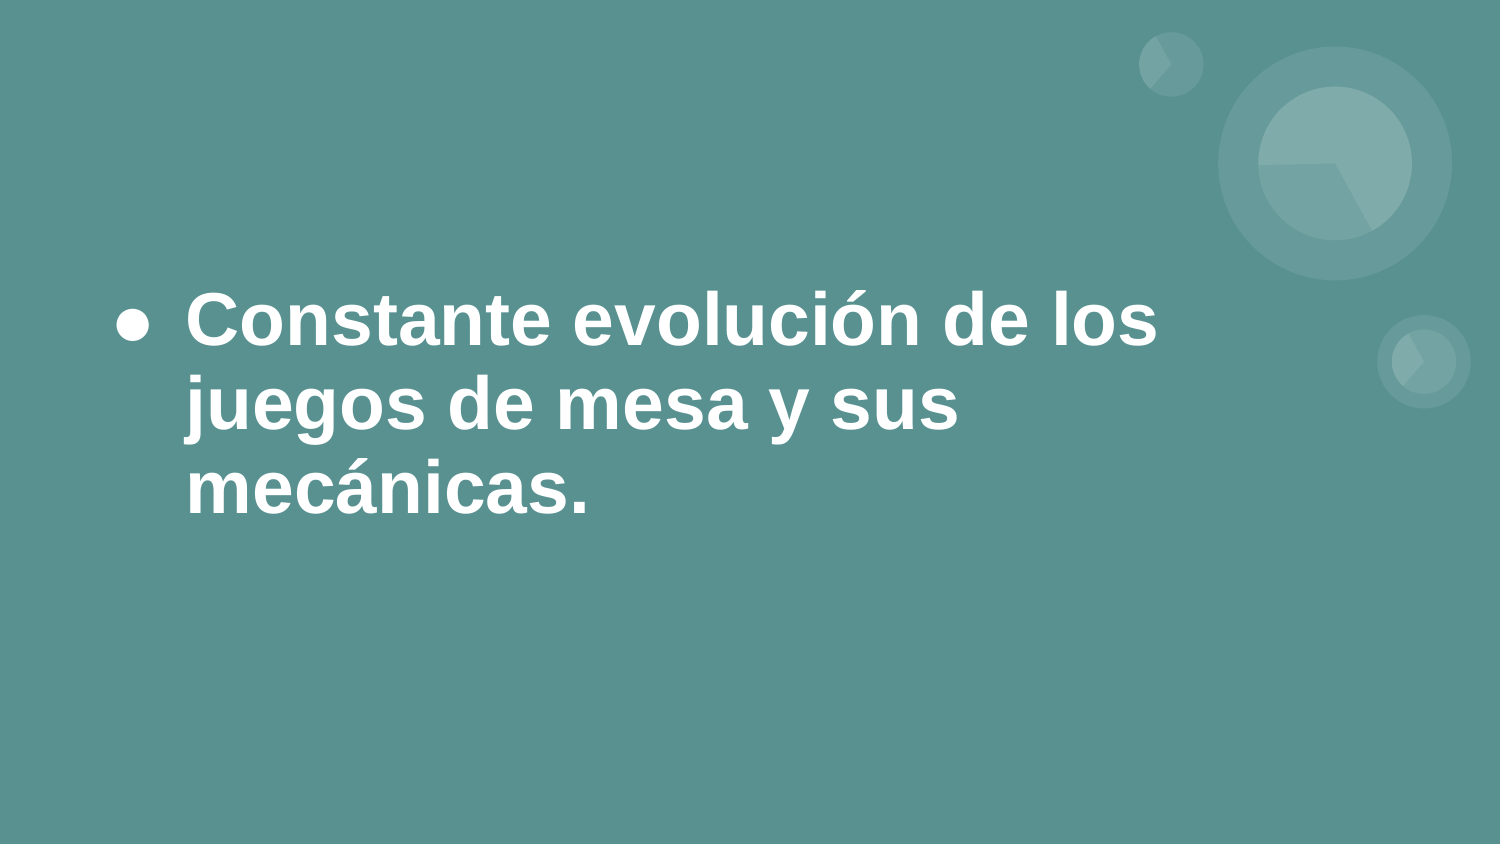

# Constante evolución de los juegos de mesa y sus mecánicas.